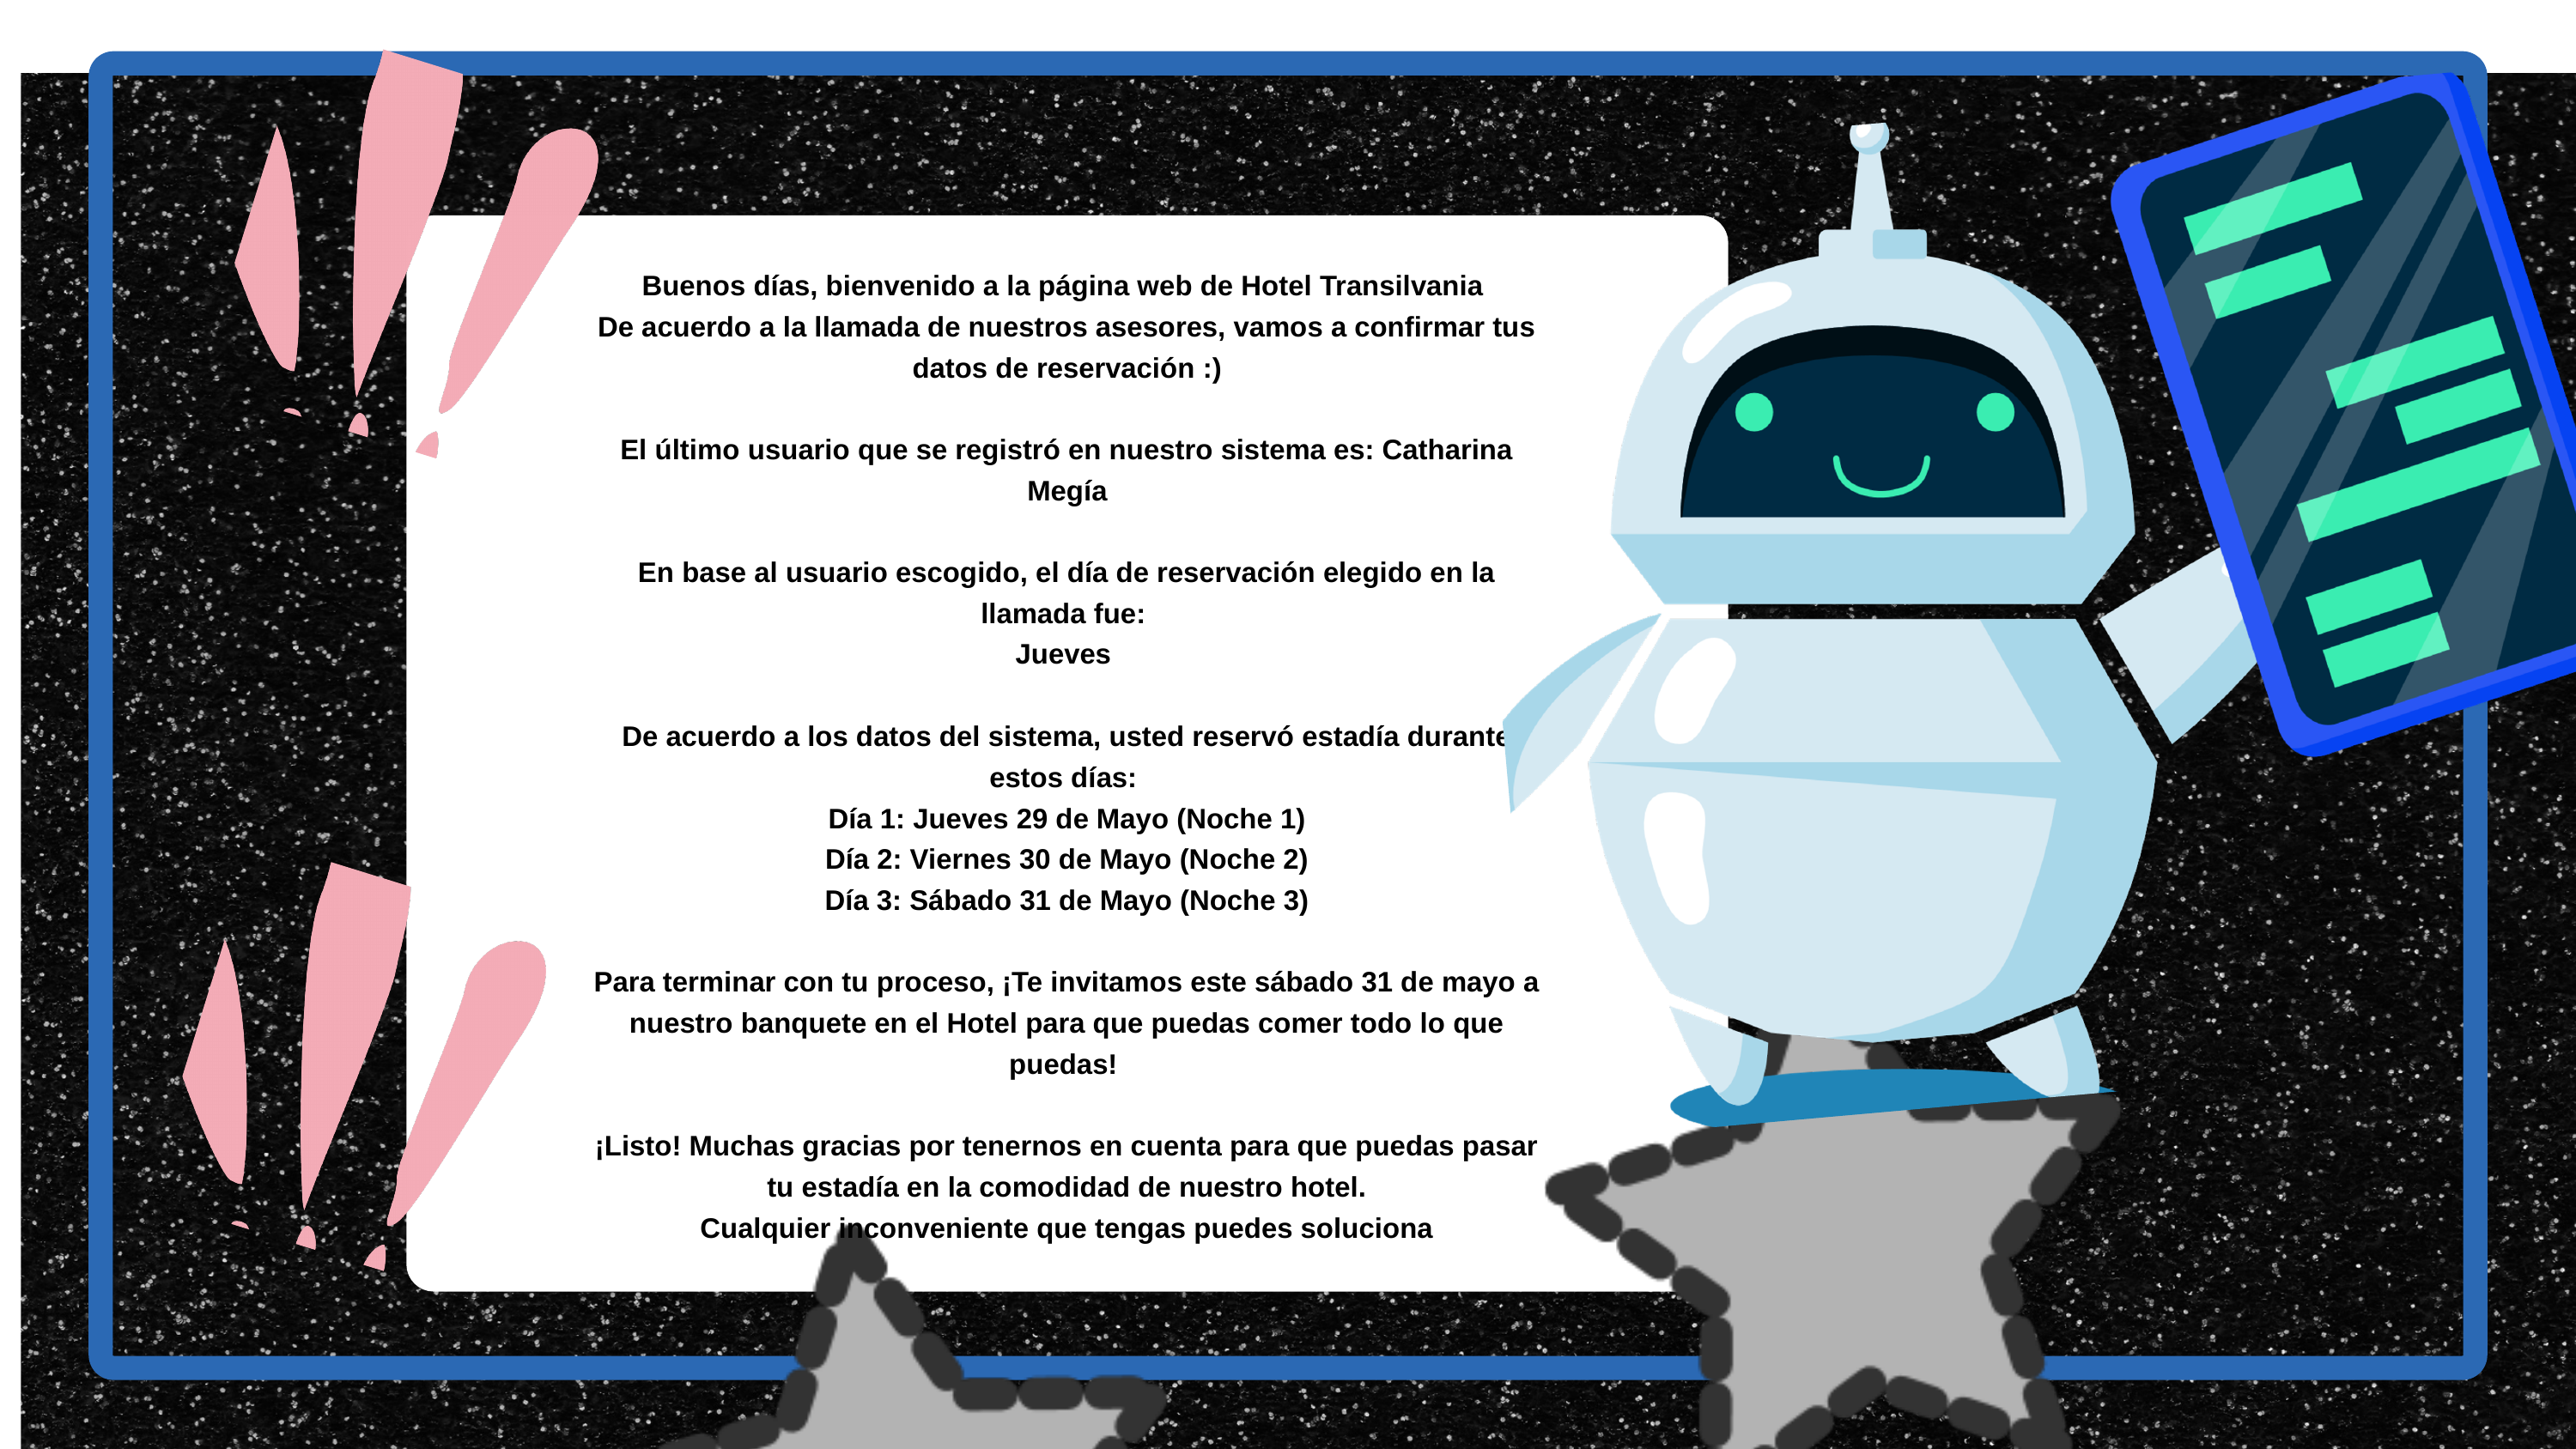

Buenos días, bienvenido a la página web de Hotel Transilvania
De acuerdo a la llamada de nuestros asesores, vamos a confirmar tus datos de reservación :)

El último usuario que se registró en nuestro sistema es: Catharina Megía

En base al usuario escogido, el día de reservación elegido en la llamada fue:
Jueves

De acuerdo a los datos del sistema, usted reservó estadía durante estos días:
Día 1: Jueves 29 de Mayo (Noche 1)
Día 2: Viernes 30 de Mayo (Noche 2)
Día 3: Sábado 31 de Mayo (Noche 3)

Para terminar con tu proceso, ¡Te invitamos este sábado 31 de mayo a nuestro banquete en el Hotel para que puedas comer todo lo que puedas!

¡Listo! Muchas gracias por tenernos en cuenta para que puedas pasar tu estadía en la comodidad de nuestro hotel.
Cualquier inconveniente que tengas puedes soluciona